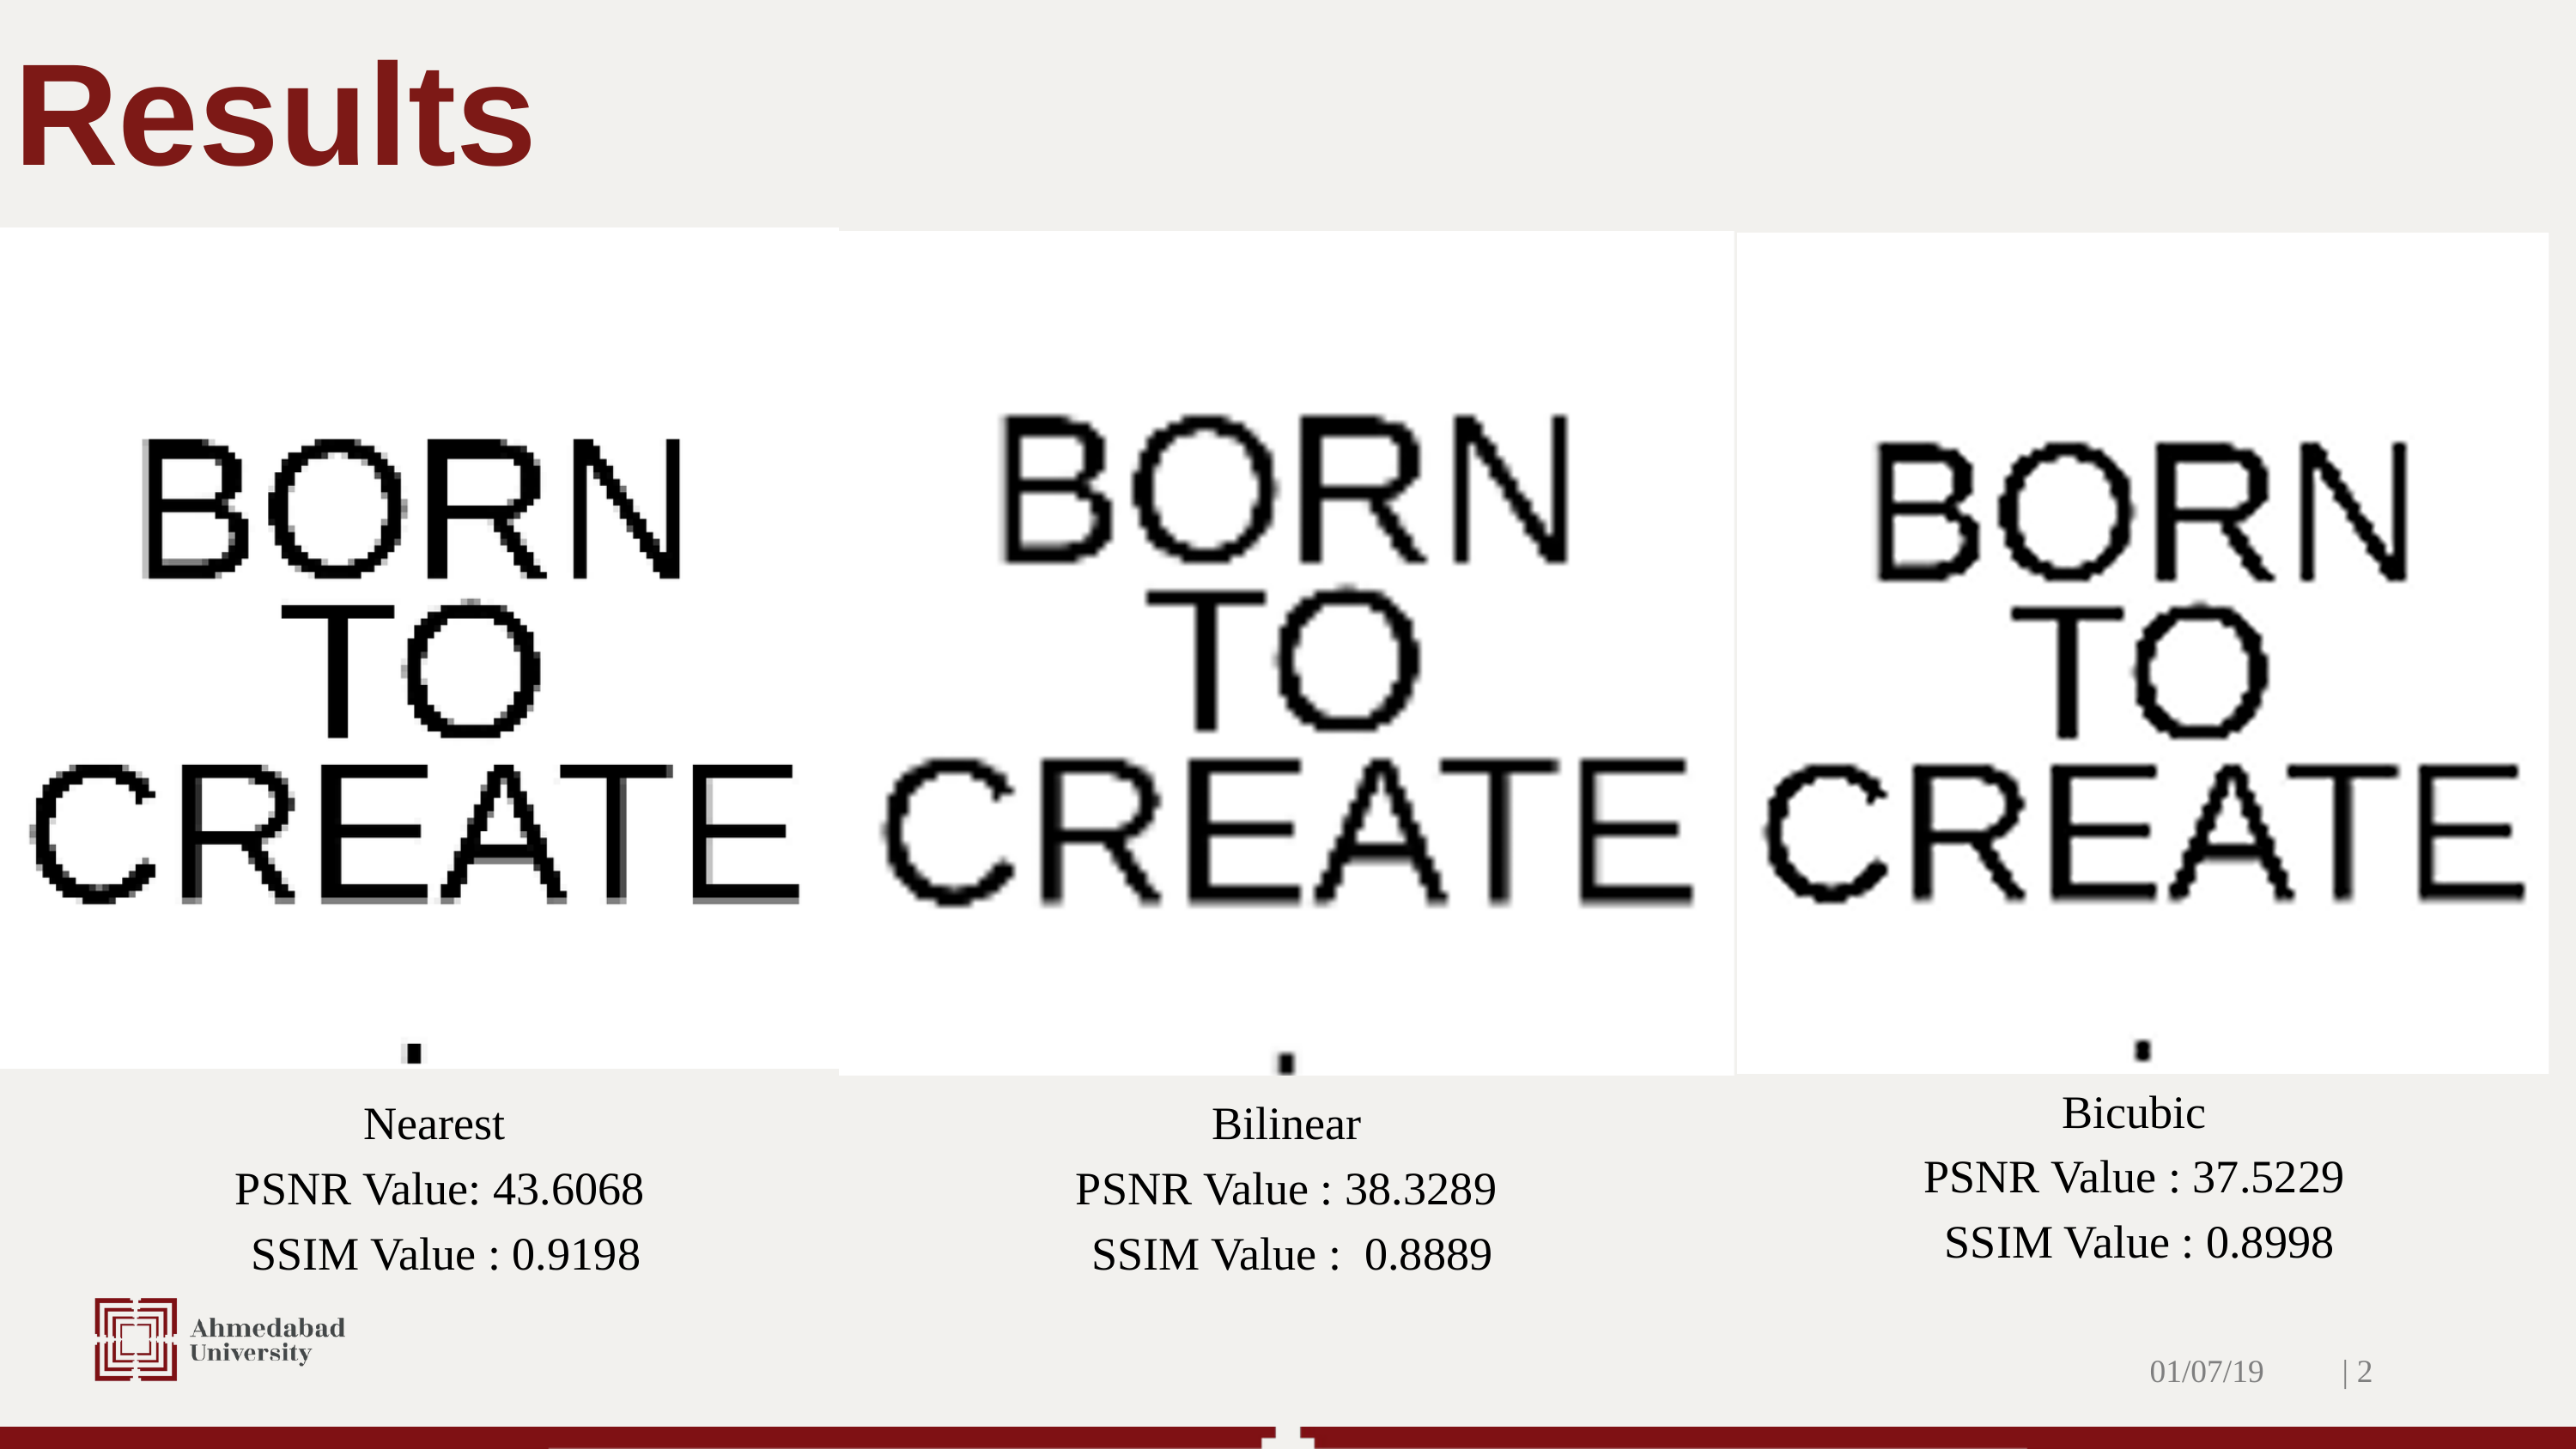

Results

Bicubic
PSNR Value : 37.5229
 SSIM Value : 0.8998

Nearest
PSNR Value: 43.6068
 SSIM Value : 0.9198
Bilinear
PSNR Value : 38.3289
 SSIM Value :  0.8889

01/07/19
| 2